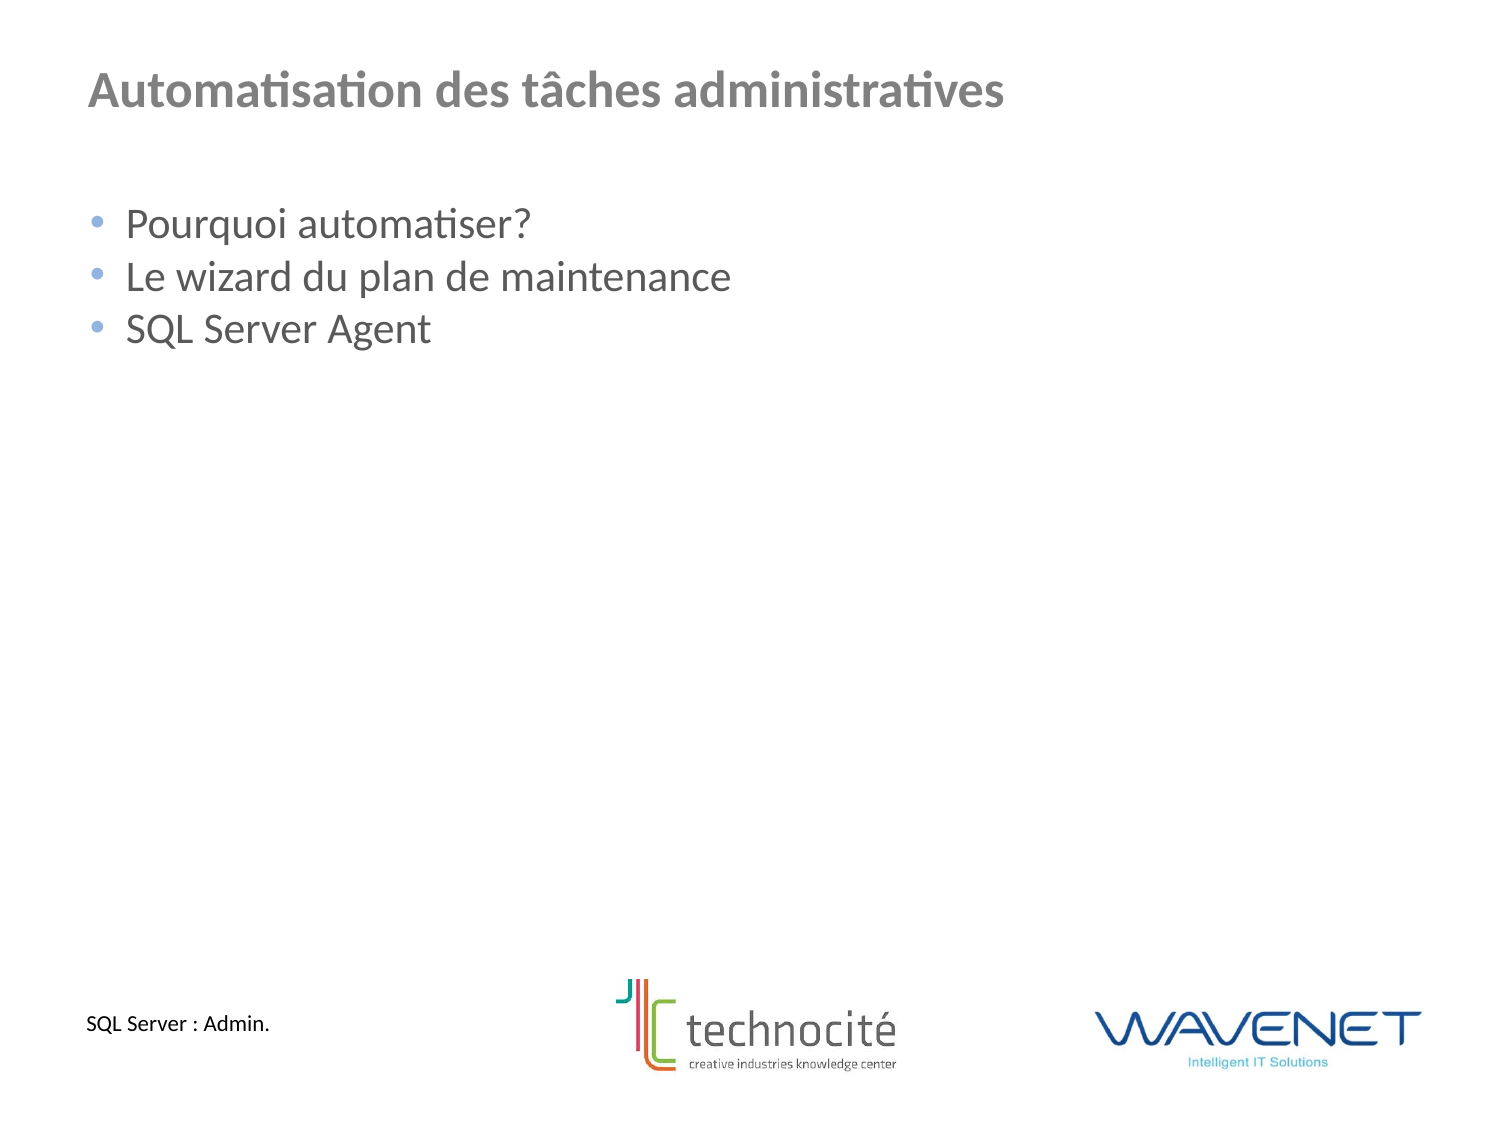

Automatisation des tâches administratives
Pourquoi automatiser?
Le wizard du plan de maintenance
SQL Server Agent
SQL Server : Admin.